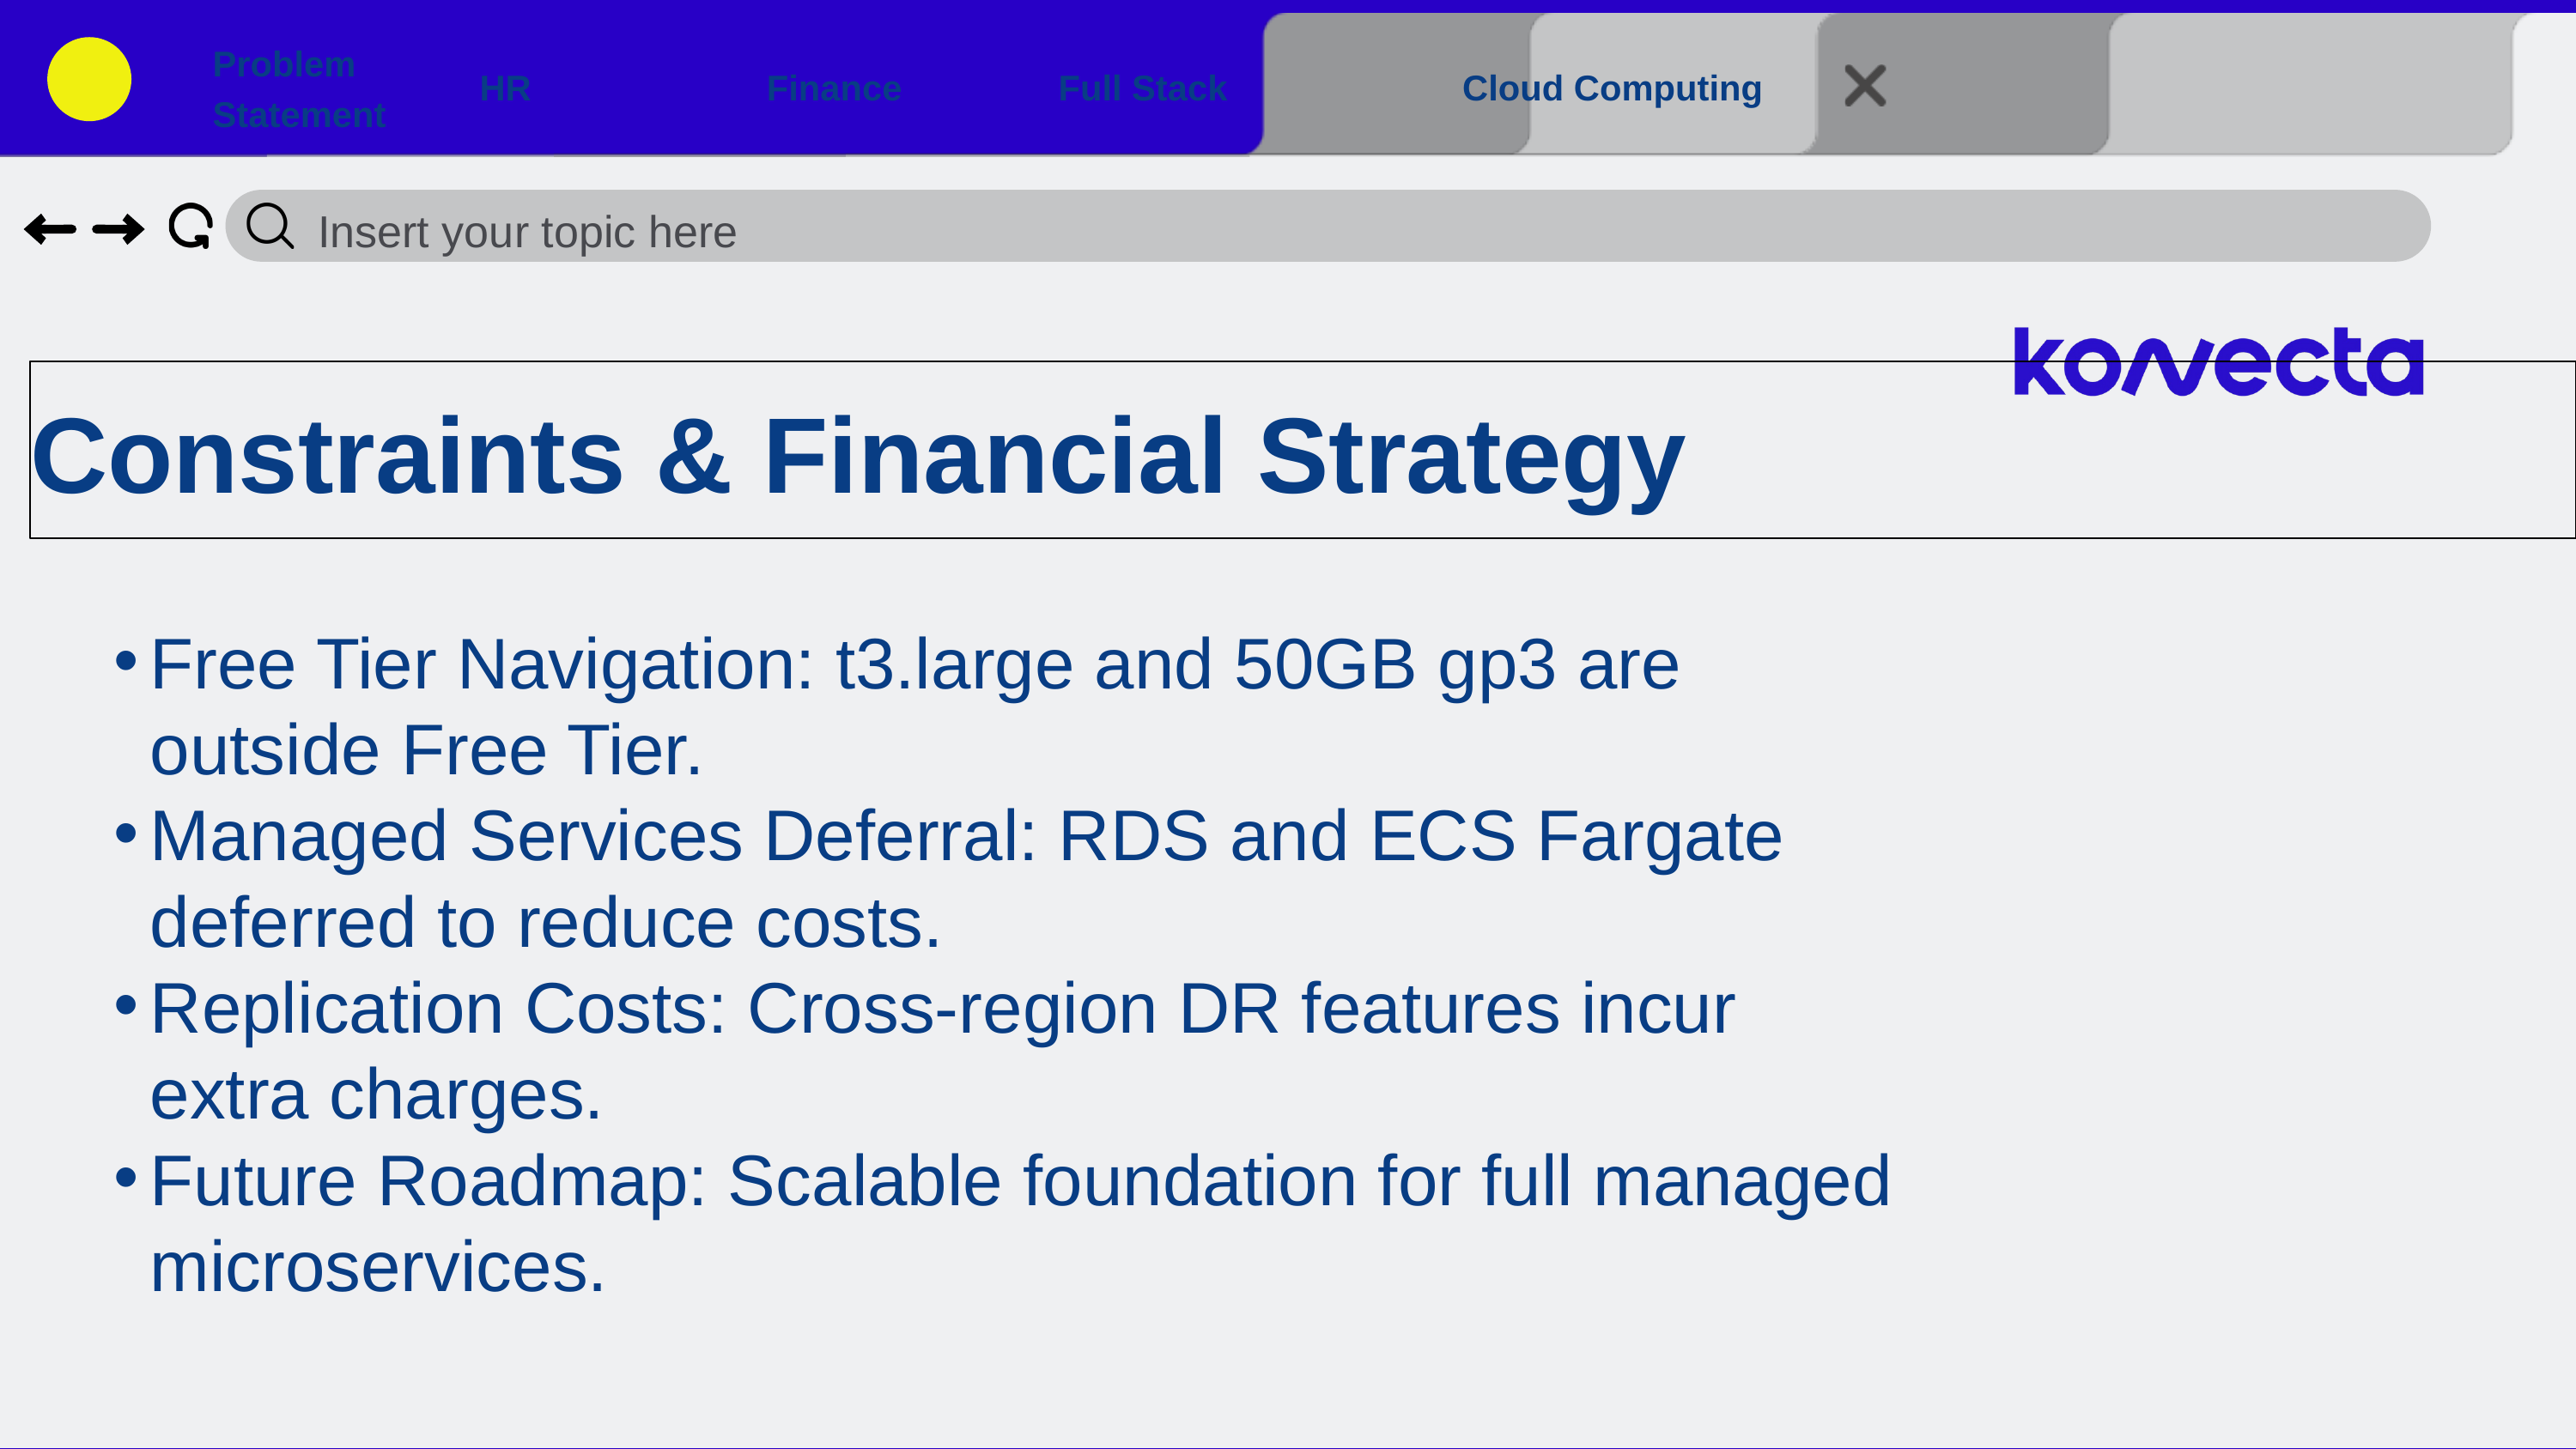

Problem Statement

HR
Finance
Full Stack
Cloud Computing

Insert your topic here

Constraints & Financial Strategy
Free Tier Navigation: t3.large and 50GB gp3 are outside Free Tier.
Managed Services Deferral: RDS and ECS Fargate deferred to reduce costs.
Replication Costs: Cross-region DR features incur extra charges.
Future Roadmap: Scalable foundation for full managed microservices.